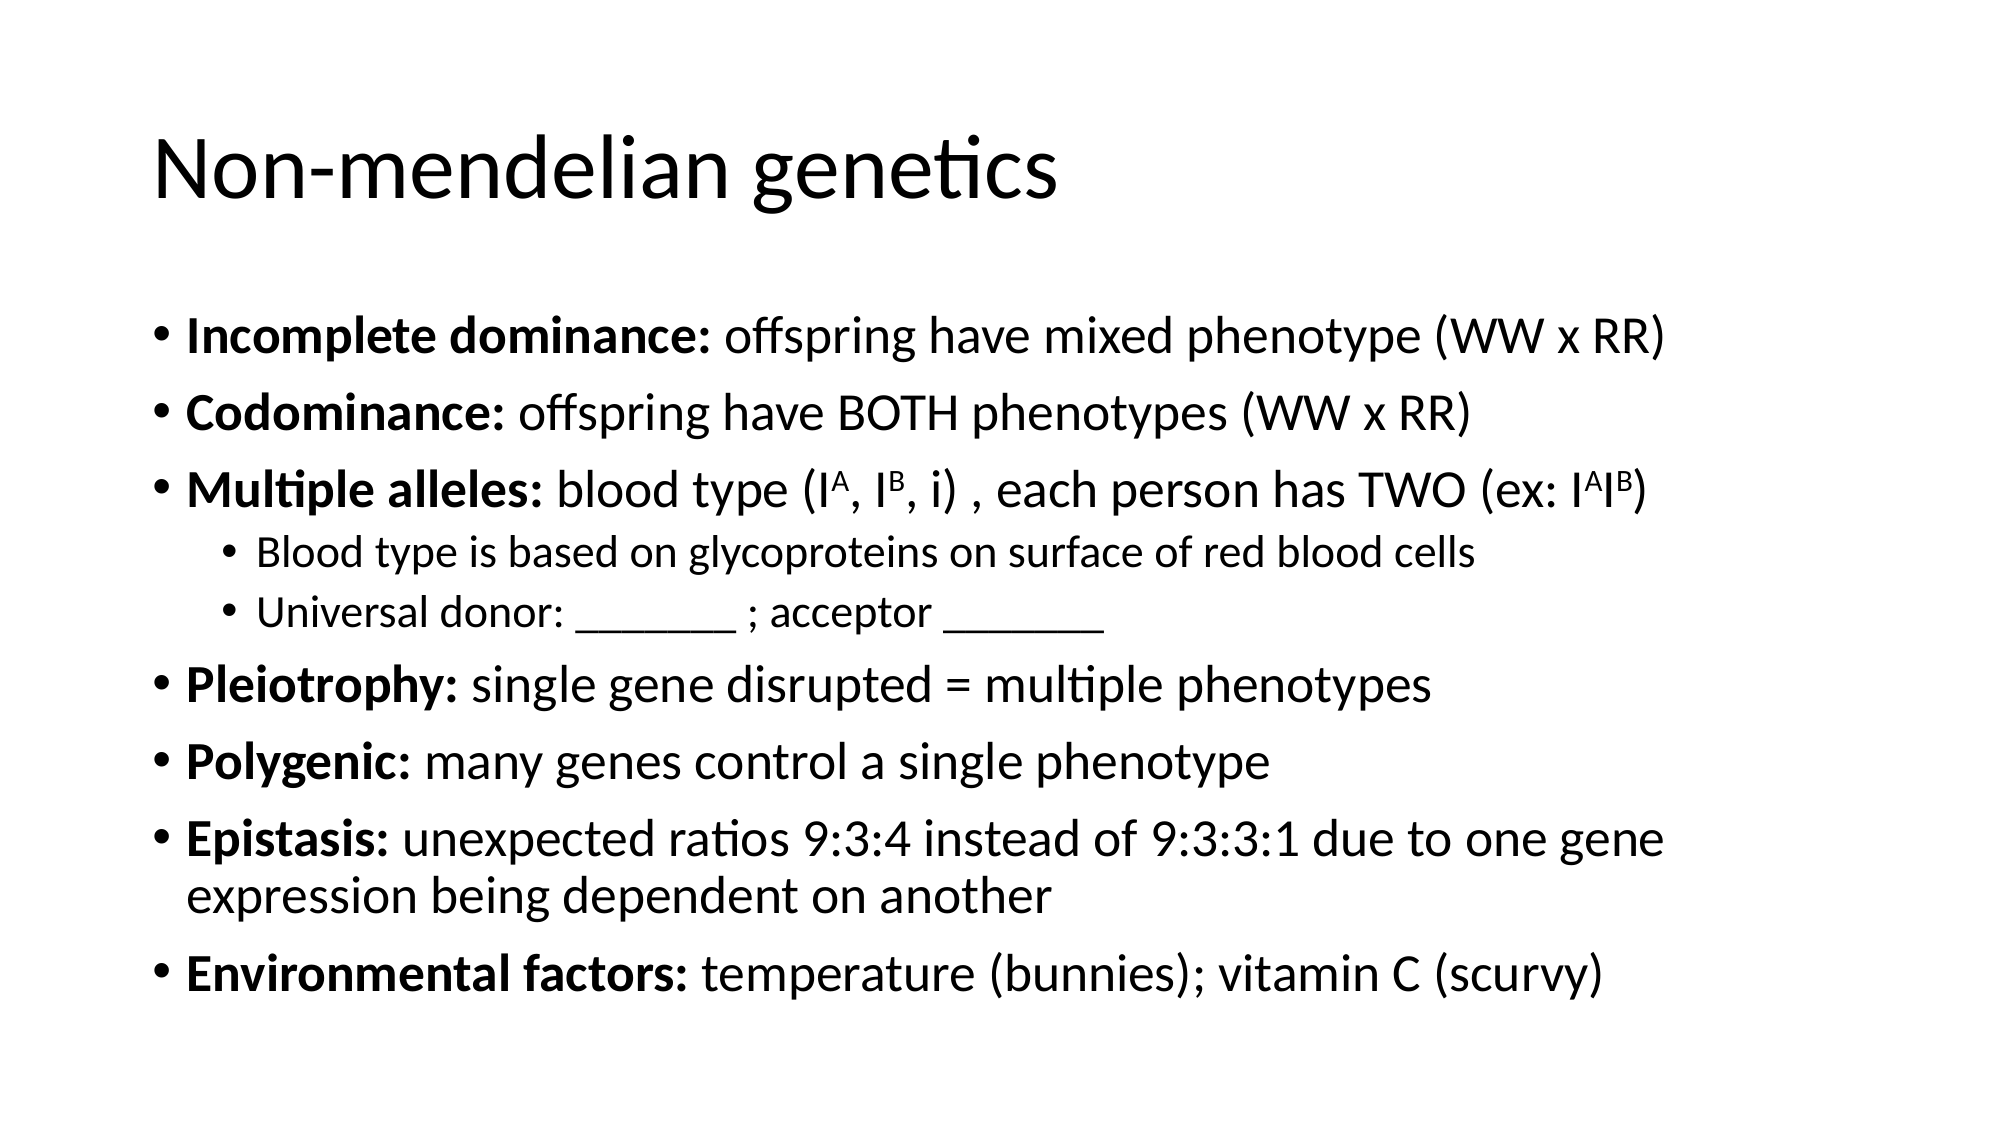

# Non-mendelian genetics
Incomplete dominance: offspring have mixed phenotype (WW x RR)
Codominance: offspring have BOTH phenotypes (WW x RR)
Multiple alleles: blood type (IA, IB, i) , each person has TWO (ex: IAIB)
Blood type is based on glycoproteins on surface of red blood cells
Universal donor: _______ ; acceptor _______
Pleiotrophy: single gene disrupted = multiple phenotypes
Polygenic: many genes control a single phenotype
Epistasis: unexpected ratios 9:3:4 instead of 9:3:3:1 due to one gene expression being dependent on another
Environmental factors: temperature (bunnies); vitamin C (scurvy)